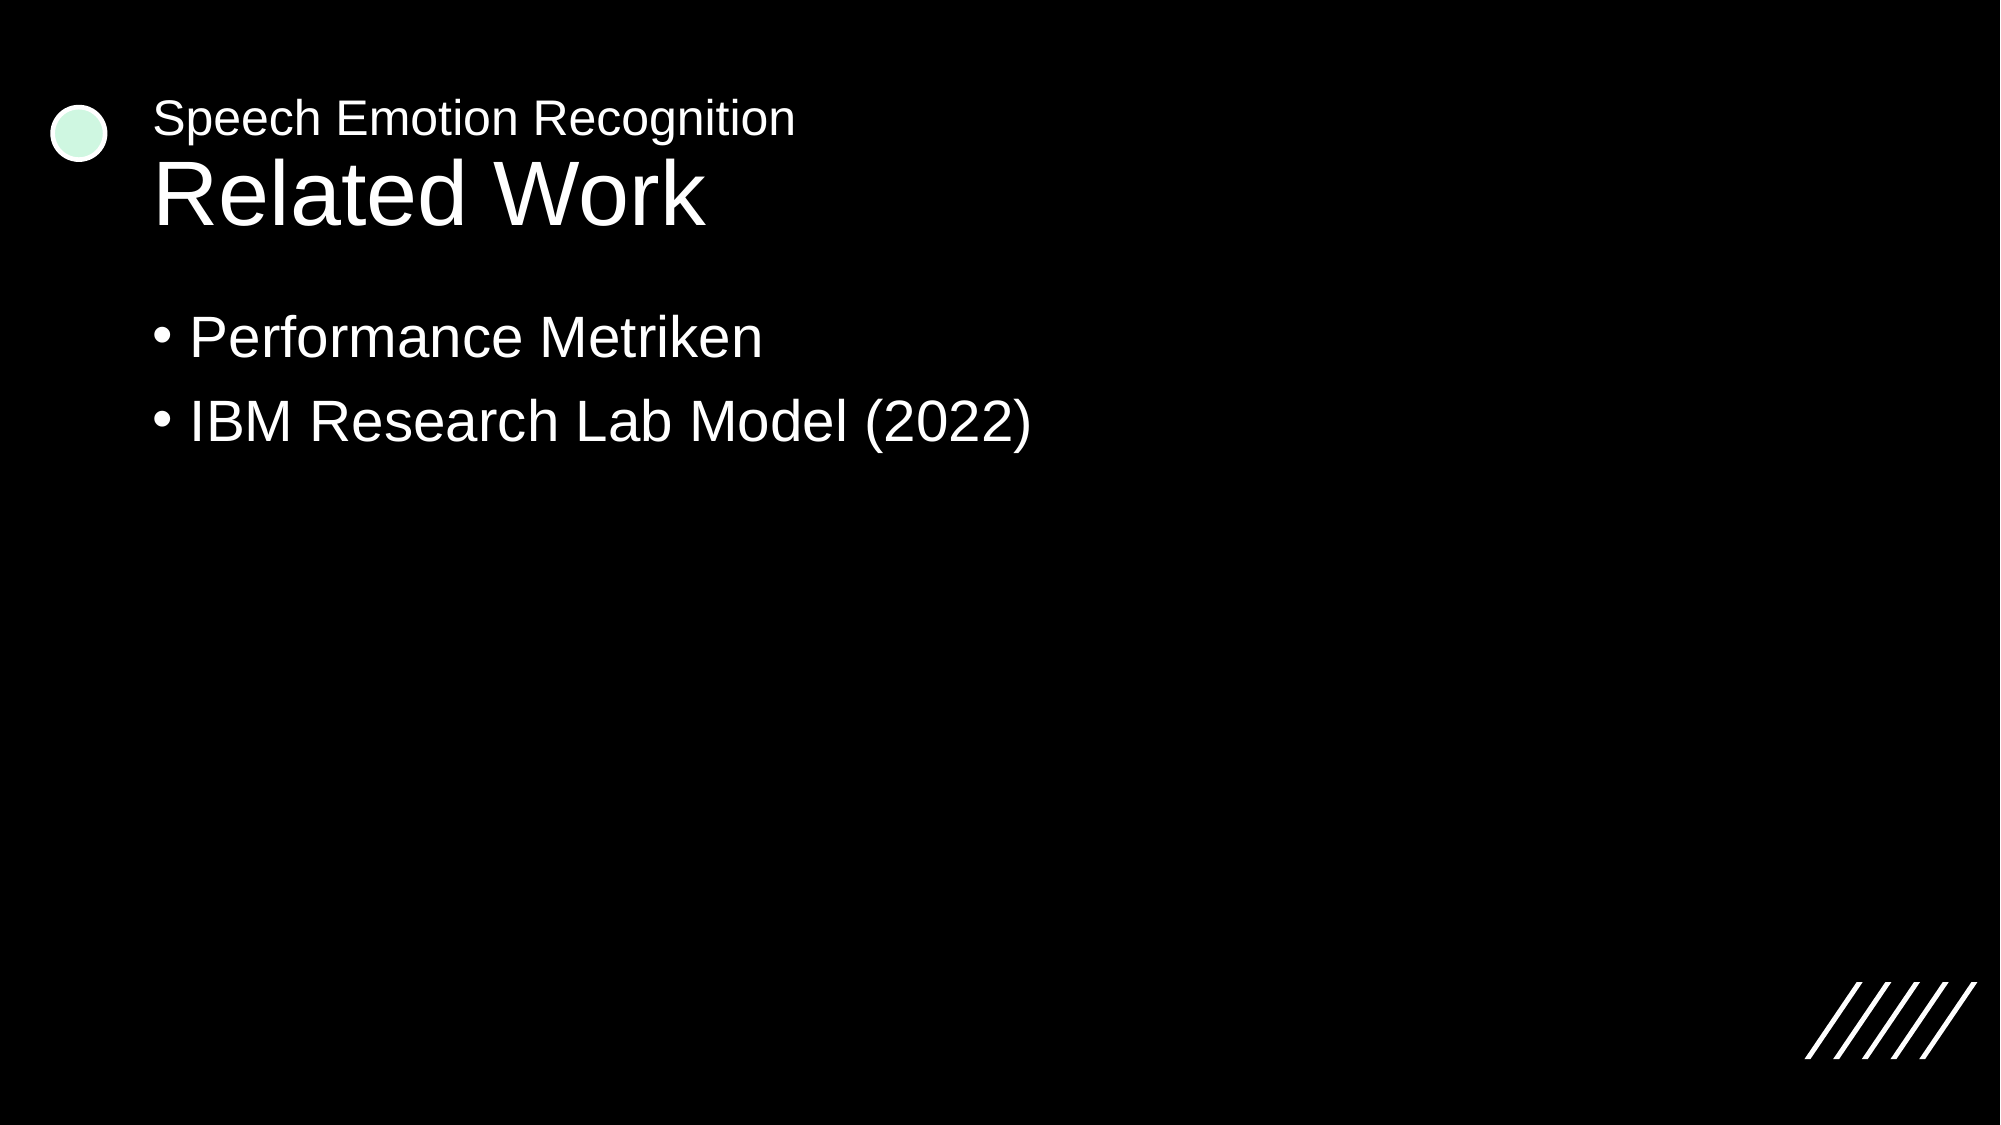

# Speech Emotion Recognition Related Work
Performance Metriken
IBM Research Lab Model (2022)